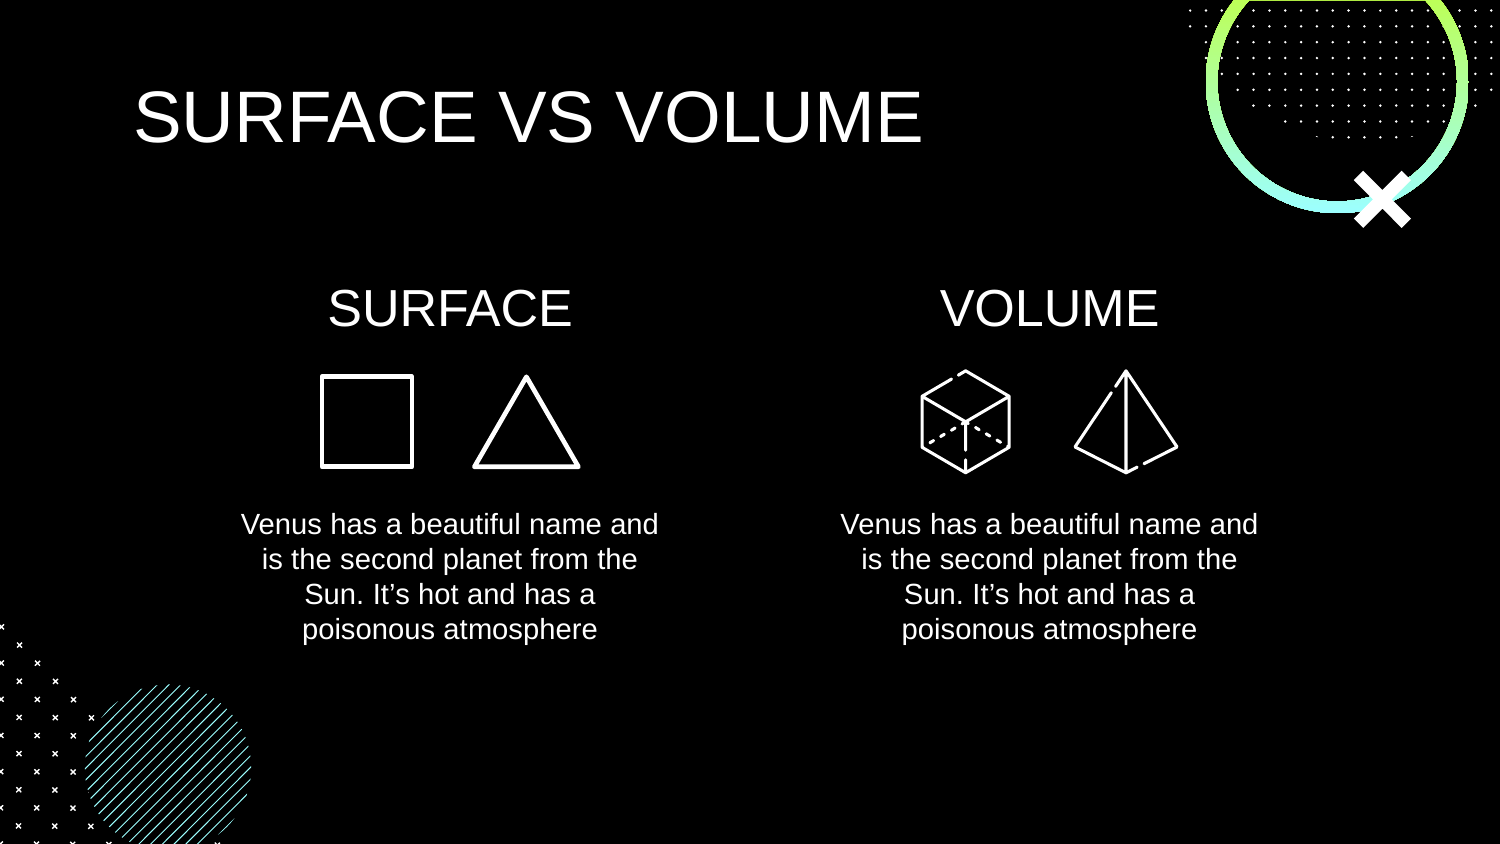

# SURFACE VS VOLUME
SURFACE
VOLUME

Venus has a beautiful name and is the second planet from the Sun. It’s hot and has a poisonous atmosphere
Venus has a beautiful name and is the second planet from the Sun. It’s hot and has a poisonous atmosphere